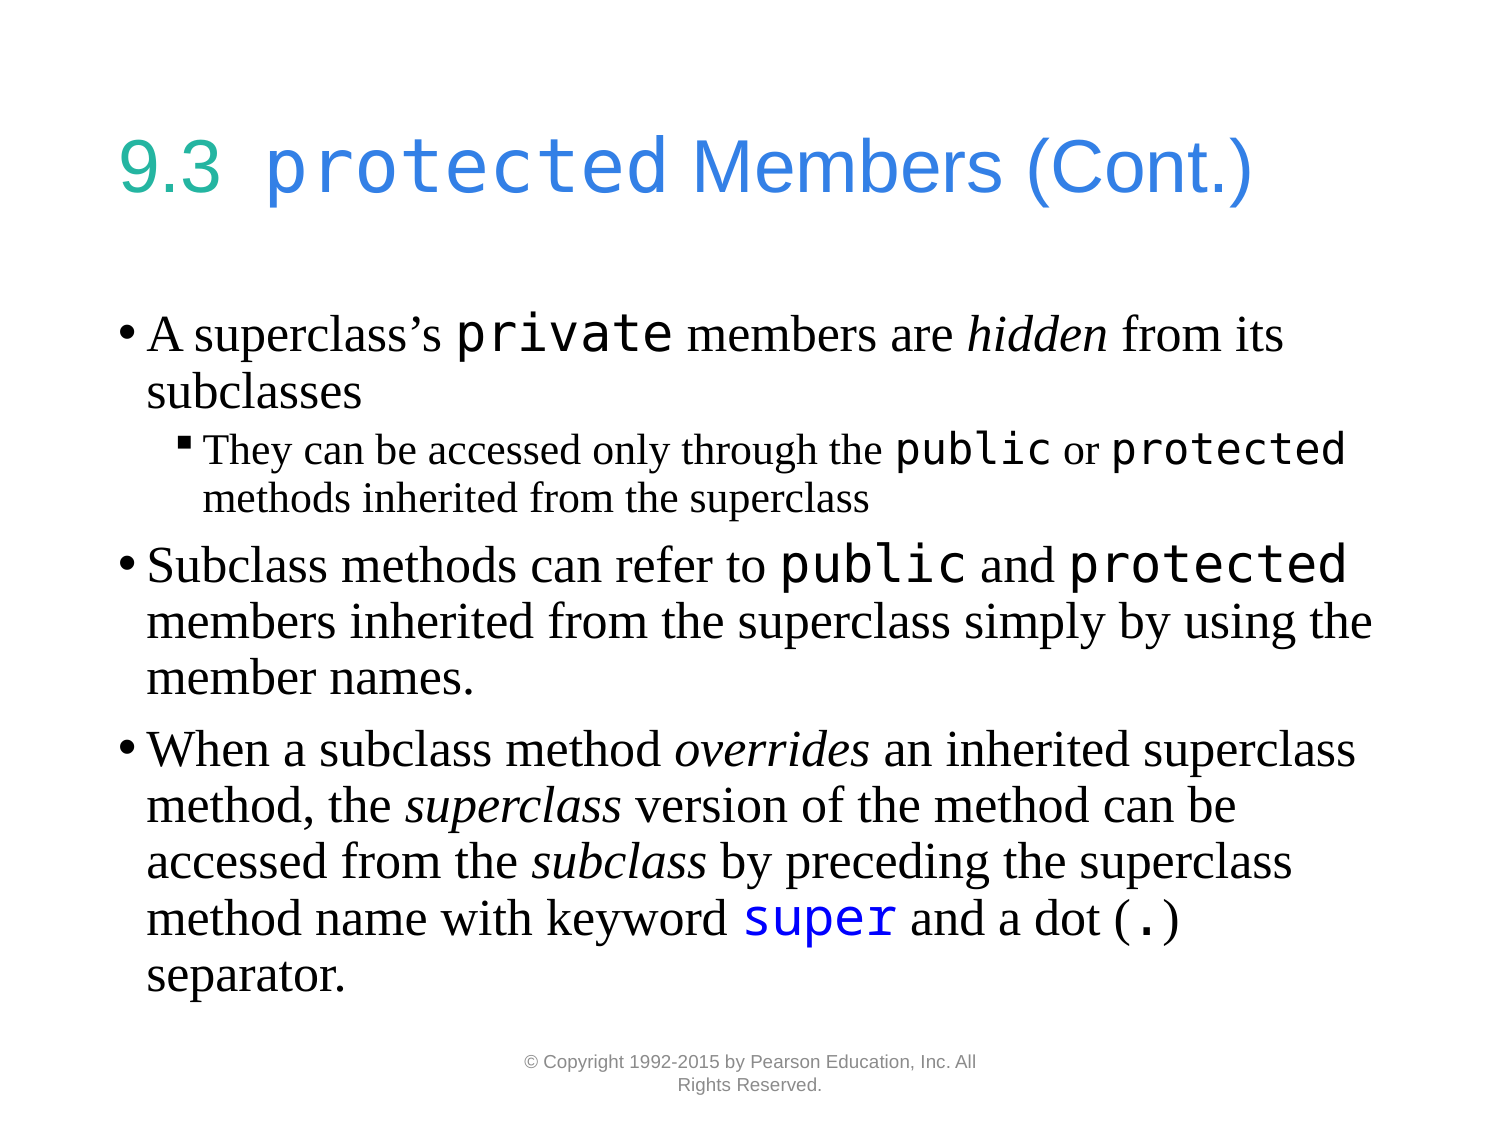

# 9.3  protected Members (Cont.)
A superclass’s private members are hidden from its subclasses
They can be accessed only through the public or protected methods inherited from the superclass
Subclass methods can refer to public and protected members inherited from the superclass simply by using the member names.
When a subclass method overrides an inherited superclass method, the superclass version of the method can be accessed from the subclass by preceding the superclass method name with keyword super and a dot (.) separator.
© Copyright 1992-2015 by Pearson Education, Inc. All Rights Reserved.